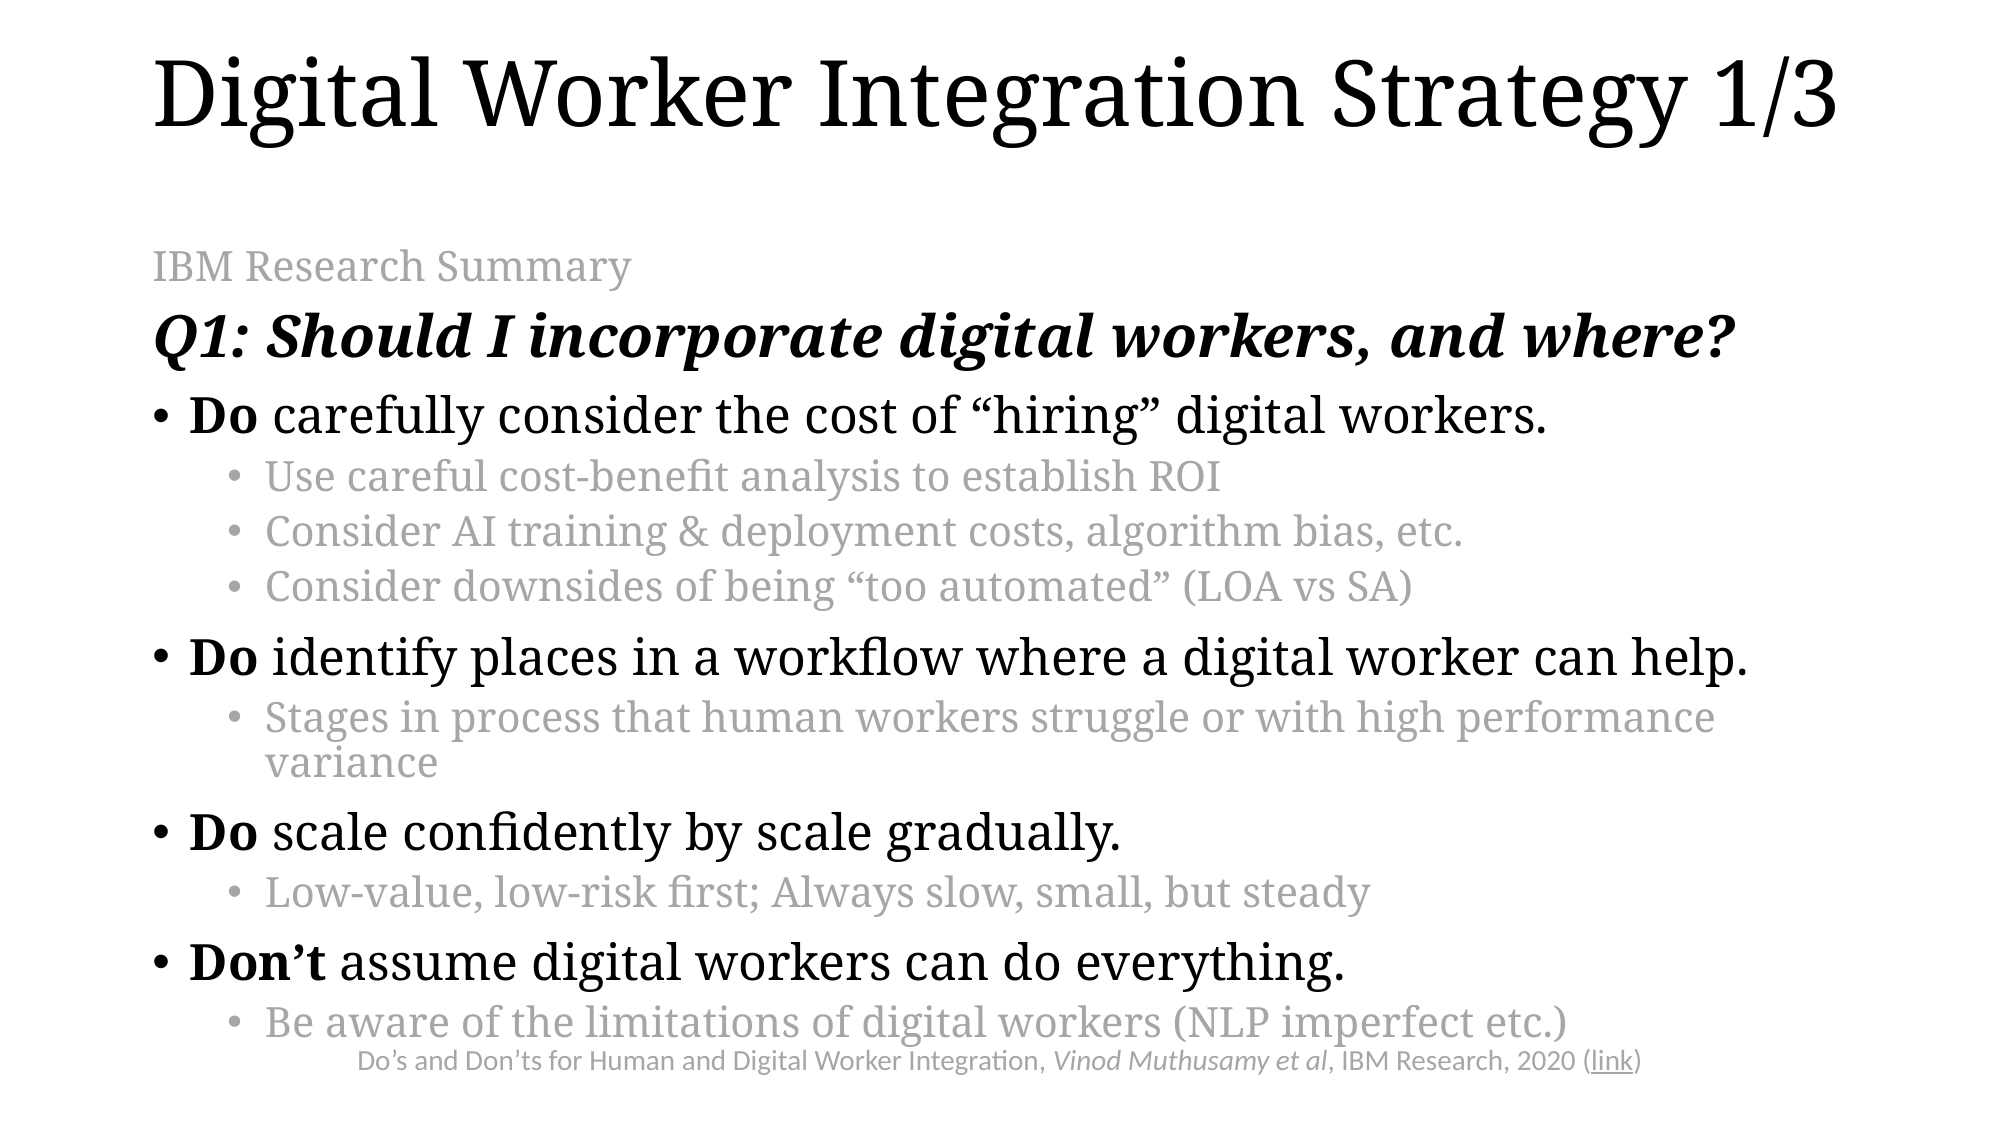

# Digital Worker Integration Strategy 1/3 IBM Research Summary
Q1: Should I incorporate digital workers, and where?
Do carefully consider the cost of “hiring” digital workers.
Use careful cost-benefit analysis to establish ROI
Consider AI training & deployment costs, algorithm bias, etc.
Consider downsides of being “too automated” (LOA vs SA)
Do identify places in a workflow where a digital worker can help.
Stages in process that human workers struggle or with high performance variance
Do scale confidently by scale gradually.
Low-value, low-risk first; Always slow, small, but steady
Don’t assume digital workers can do everything.
Be aware of the limitations of digital workers (NLP imperfect etc.)
Do’s and Don’ts for Human and Digital Worker Integration, Vinod Muthusamy et al, IBM Research, 2020 (link)